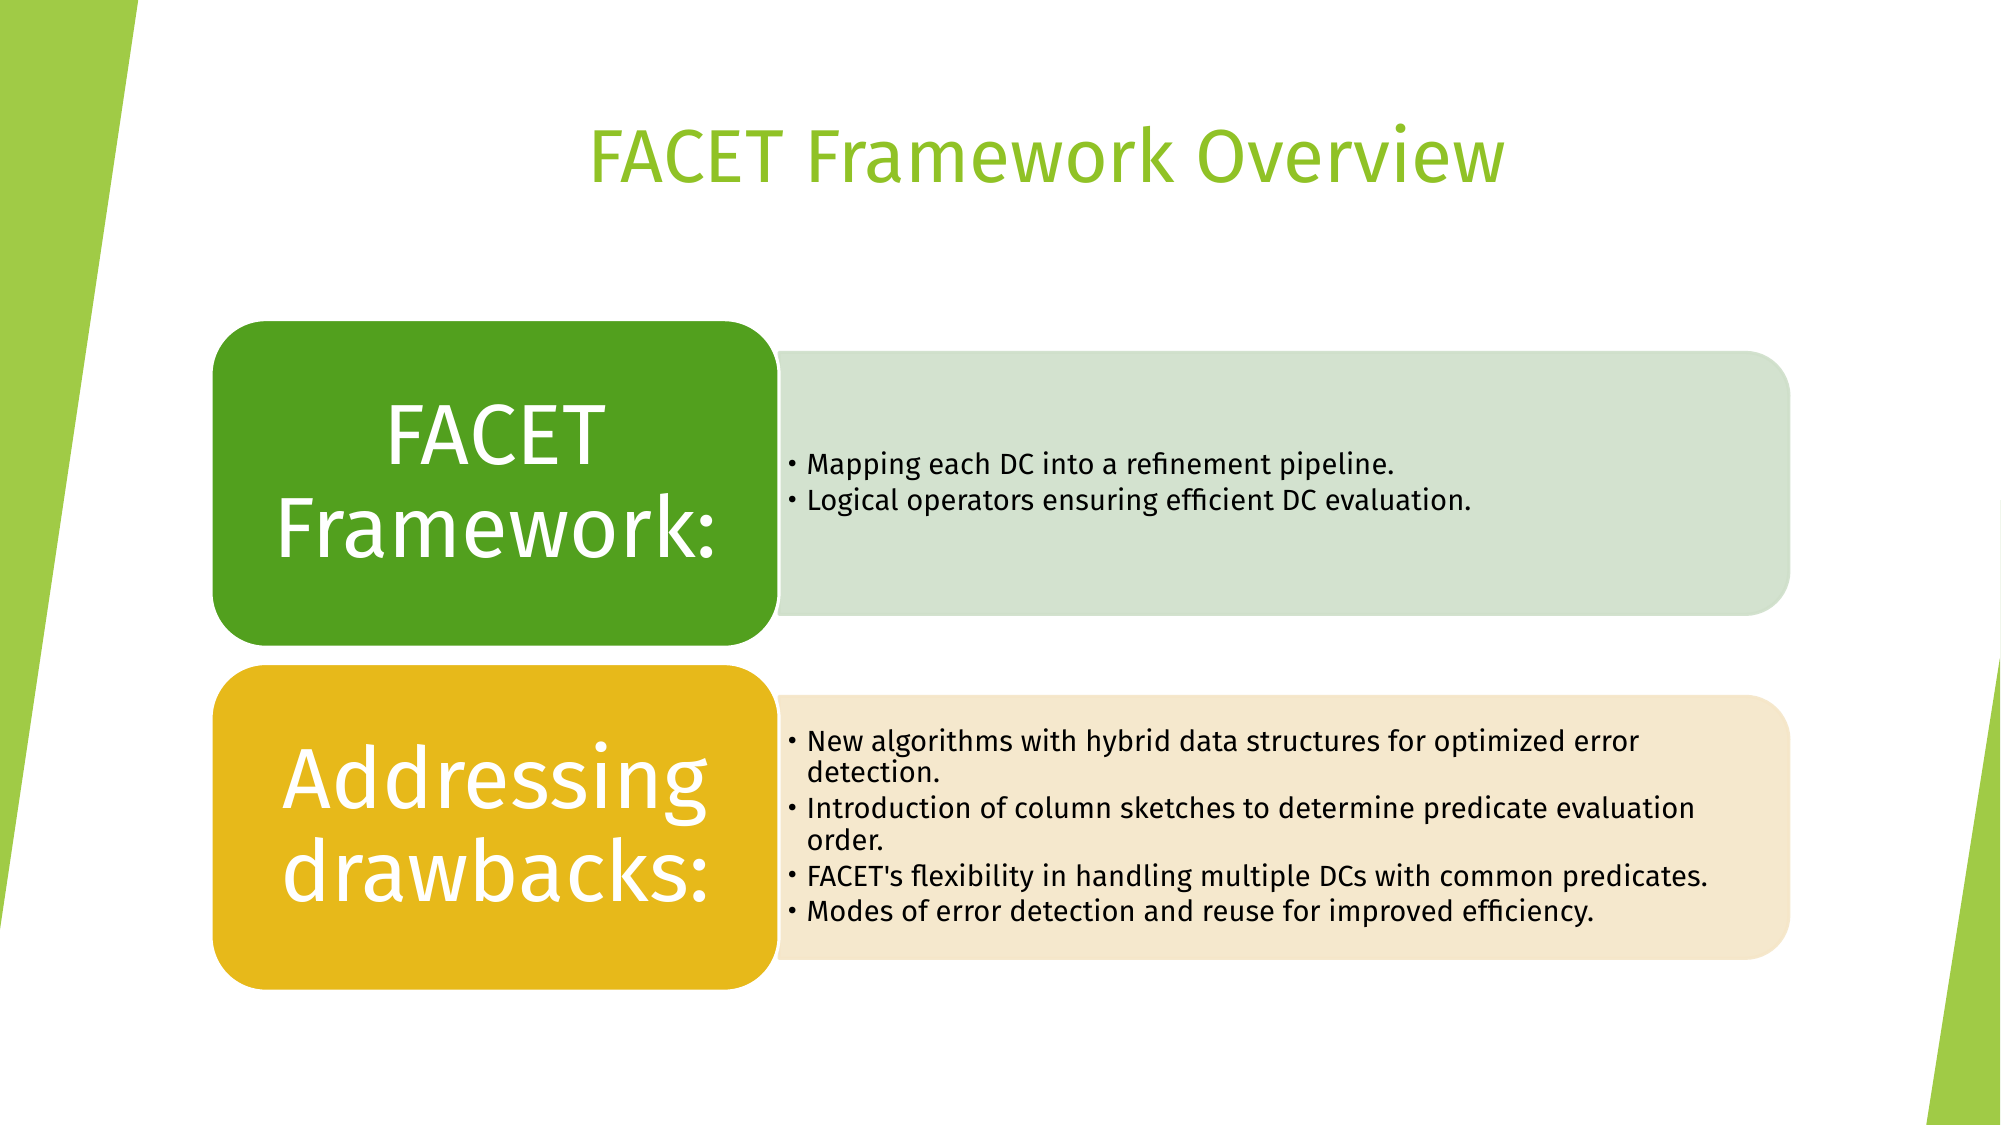

# FACET Framework Overview

FACET Framework:
Mapping each DC into a refinement pipeline.
Logical operators ensuring efficient DC evaluation.

Addressing drawbacks:
New algorithms with hybrid data structures for optimized error detection.
Introduction of column sketches to determine predicate evaluation order.
FACET's flexibility in handling multiple DCs with common predicates.
Modes of error detection and reuse for improved efficiency.